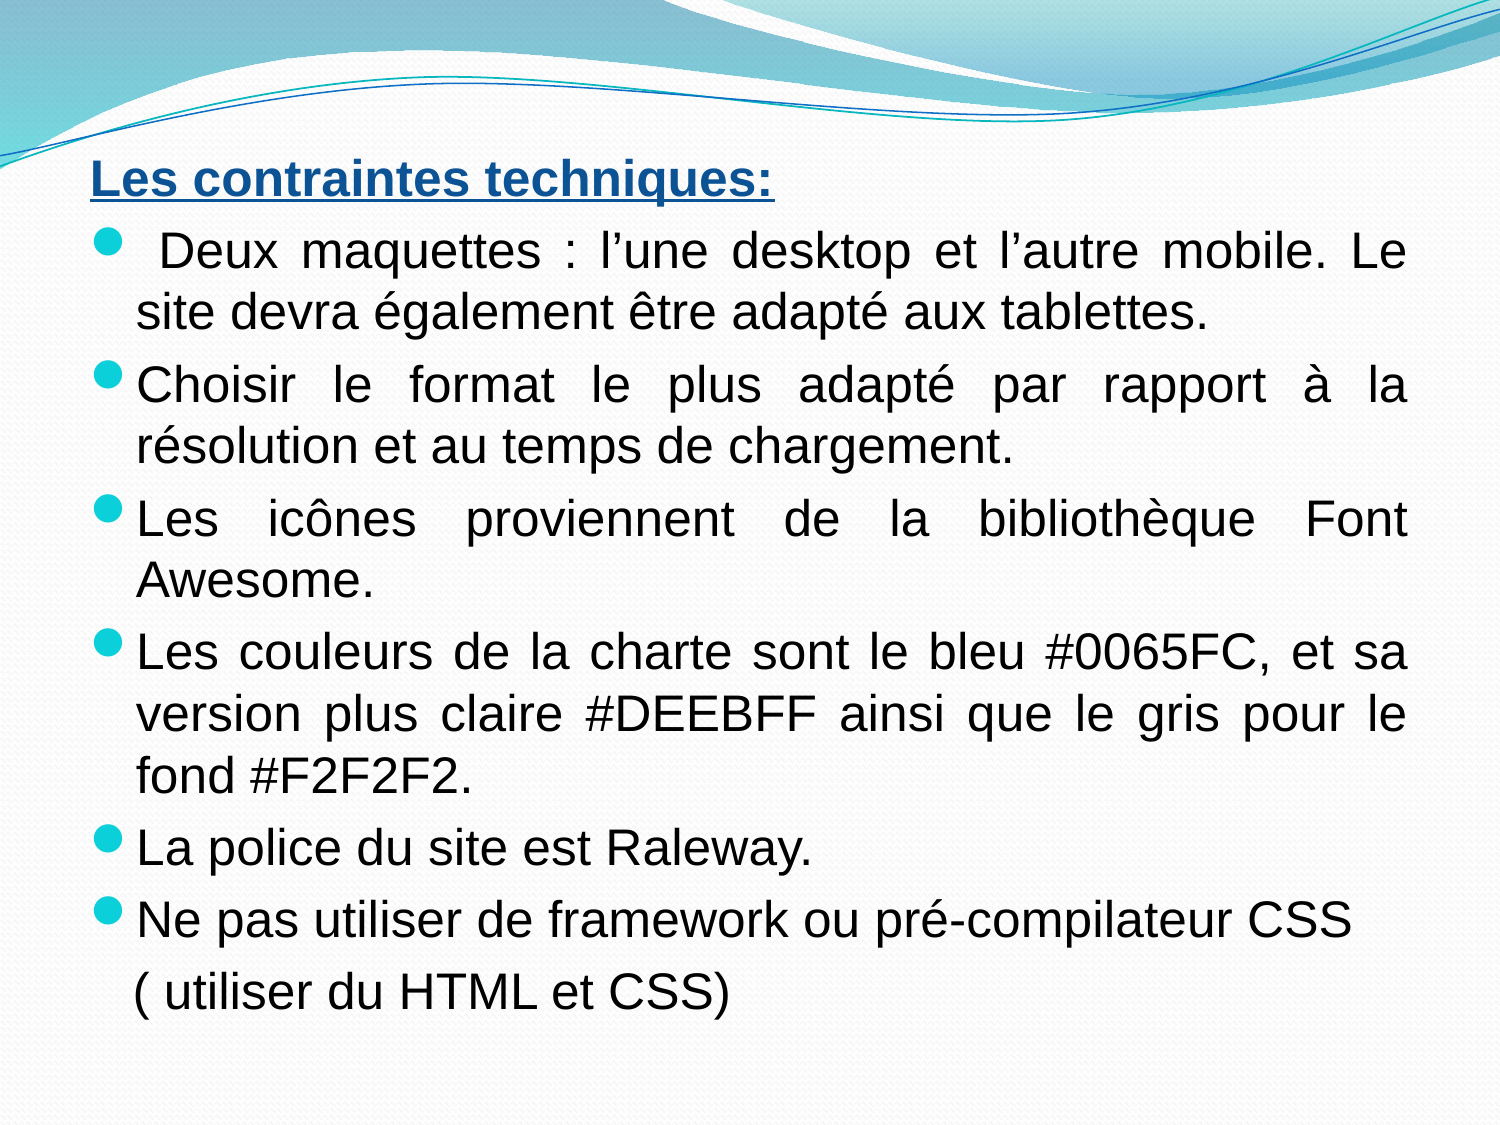

Les contraintes techniques:
 Deux maquettes : l’une desktop et l’autre mobile. Le site devra également être adapté aux tablettes.
Choisir le format le plus adapté par rapport à la résolution et au temps de chargement.
Les icônes proviennent de la bibliothèque Font Awesome.
Les couleurs de la charte sont le bleu #0065FC, et sa version plus claire #DEEBFF ainsi que le gris pour le fond #F2F2F2.
La police du site est Raleway.
Ne pas utiliser de framework ou pré-compilateur CSS
   ( utiliser du HTML et CSS)